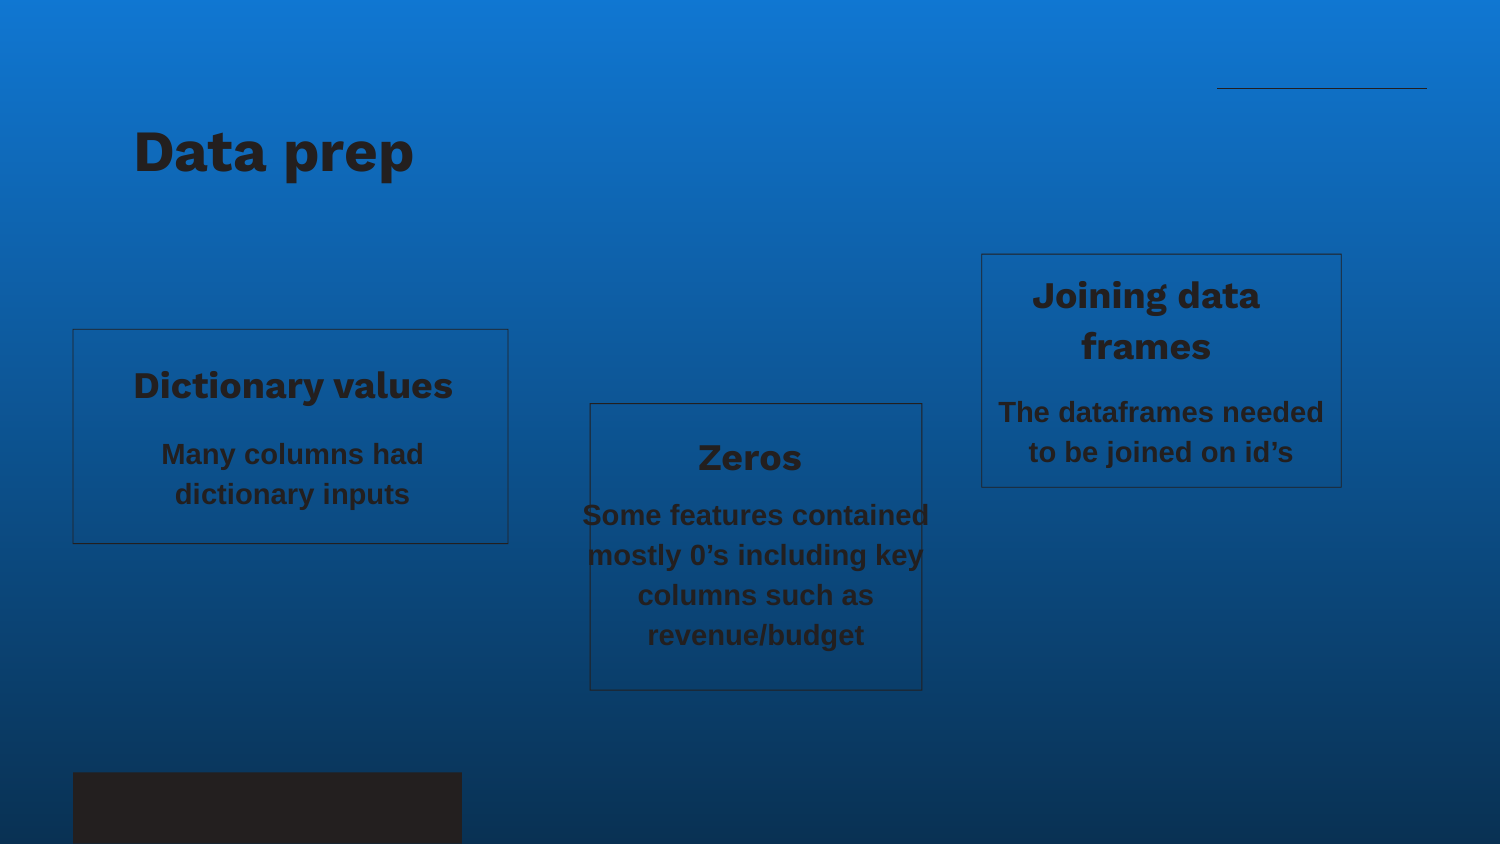

# Data prep
Joining data frames

Dictionary values

Zeros
The dataframes needed to be joined on id’s

Many columns had dictionary inputs
Some features contained mostly 0’s including key columns such as revenue/budget